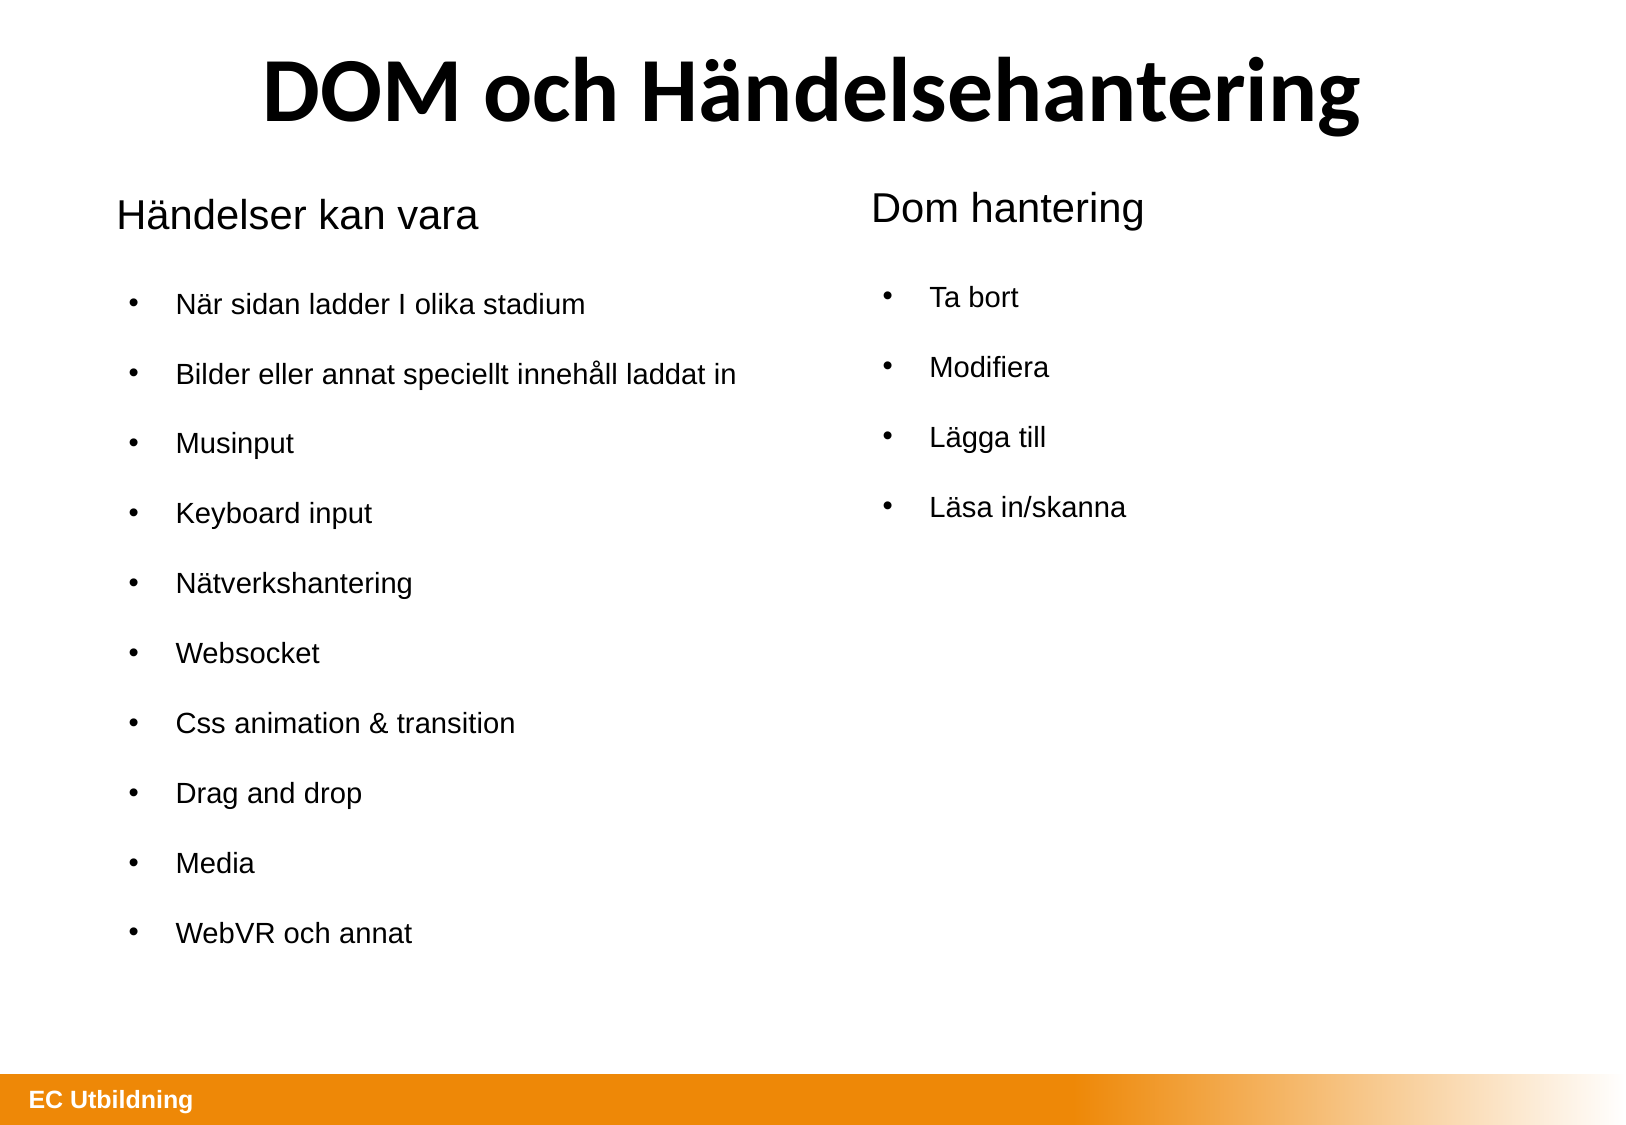

# DOM och Händelsehantering
Dom hantering
Händelser kan vara
Ta bort
Modifiera
Lägga till
Läsa in/skanna

När sidan ladder I olika stadium
Bilder eller annat speciellt innehåll laddat in
Musinput
Keyboard input
Nätverkshantering
Websocket
Css animation & transition
Drag and drop
Media
WebVR och annat

EC Utbildning